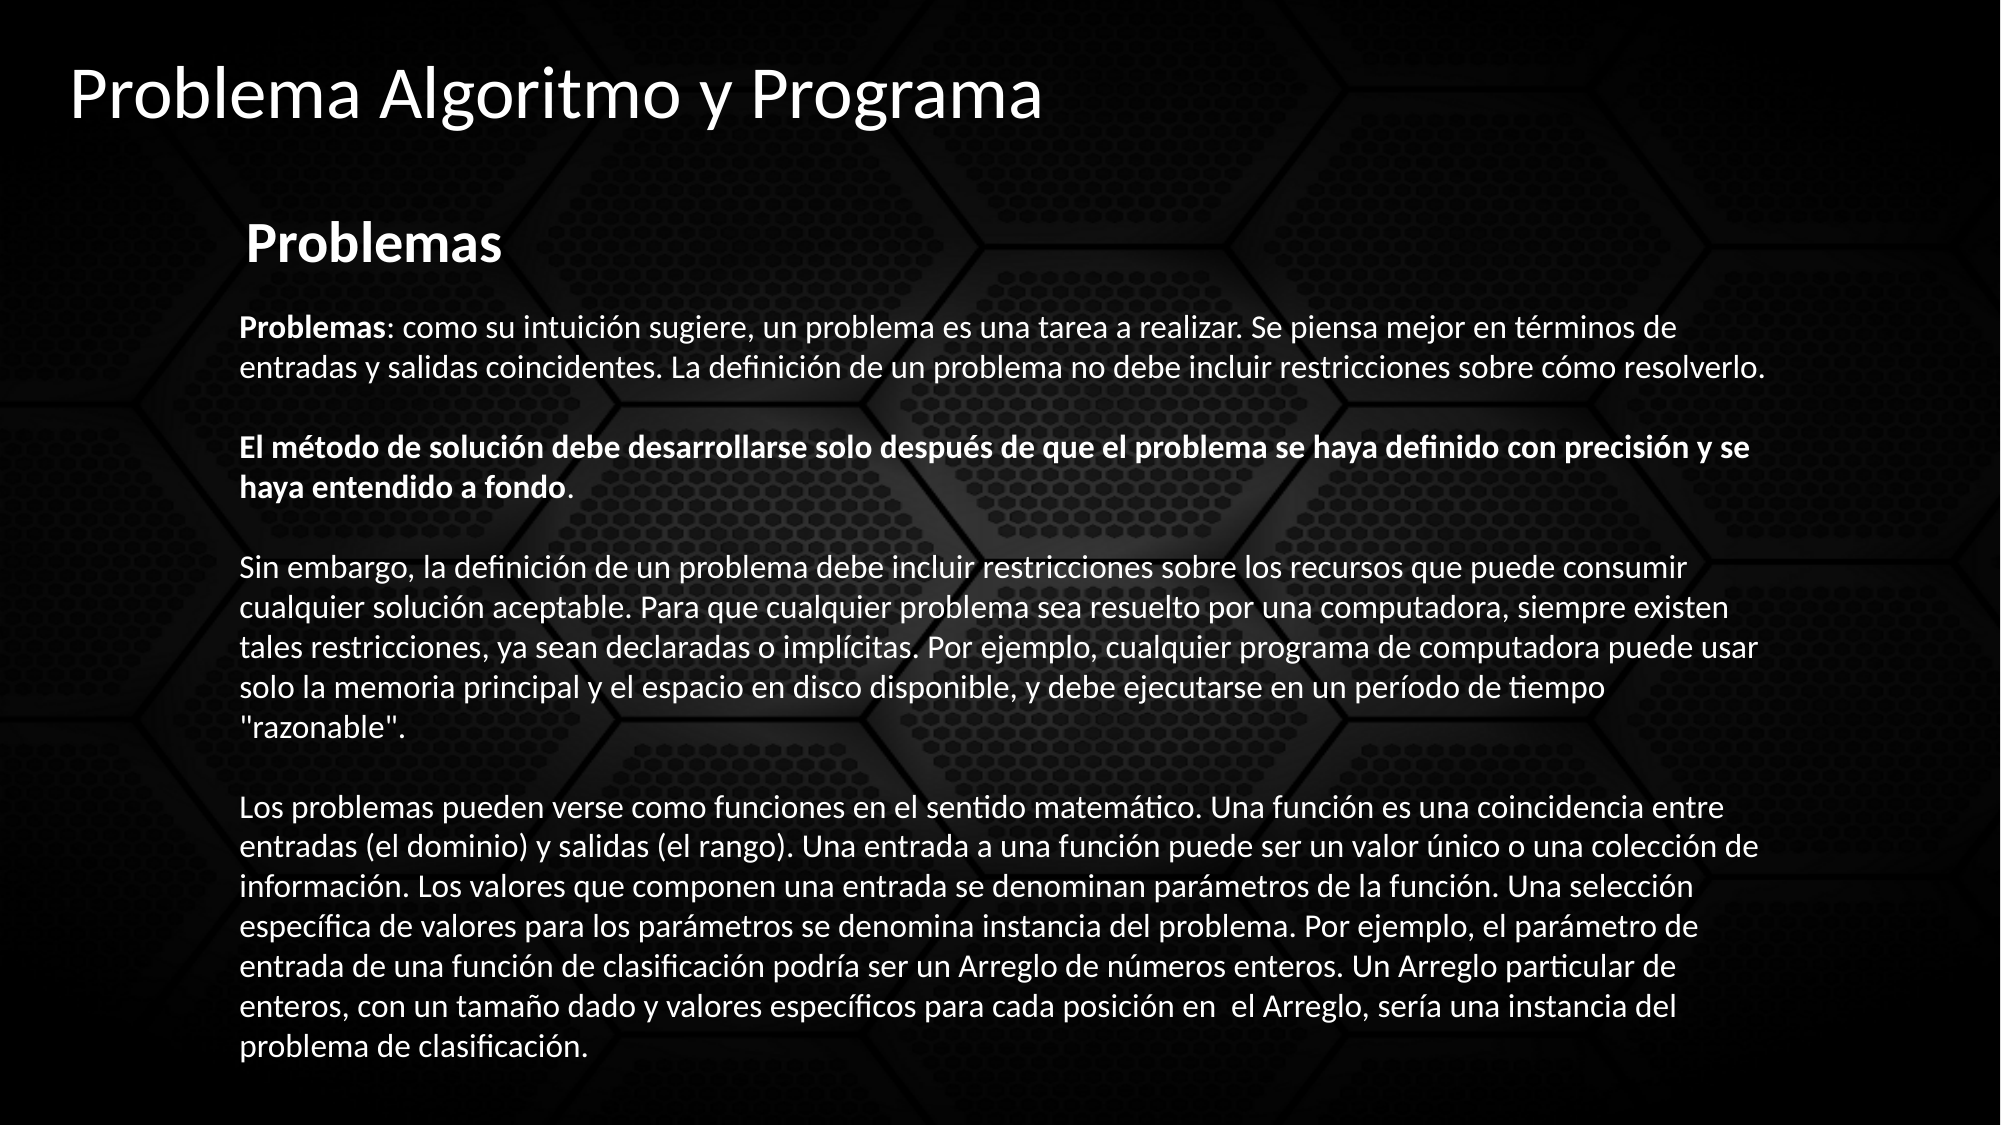

# Problema Algoritmo y Programa
Problemas
Problemas: como su intuición sugiere, un problema es una tarea a realizar. Se piensa mejor en términos de entradas y salidas coincidentes. La definición de un problema no debe incluir restricciones sobre cómo resolverlo.
El método de solución debe desarrollarse solo después de que el problema se haya definido con precisión y se haya entendido a fondo.
Sin embargo, la definición de un problema debe incluir restricciones sobre los recursos que puede consumir cualquier solución aceptable. Para que cualquier problema sea resuelto por una computadora, siempre existen tales restricciones, ya sean declaradas o implícitas. Por ejemplo, cualquier programa de computadora puede usar solo la memoria principal y el espacio en disco disponible, y debe ejecutarse en un período de tiempo "razonable".

Los problemas pueden verse como funciones en el sentido matemático. Una función es una coincidencia entre entradas (el dominio) y salidas (el rango). Una entrada a una función puede ser un valor único o una colección de información. Los valores que componen una entrada se denominan parámetros de la función. Una selección específica de valores para los parámetros se denomina instancia del problema. Por ejemplo, el parámetro de entrada de una función de clasificación podría ser un Arreglo de números enteros. Un Arreglo particular de enteros, con un tamaño dado y valores específicos para cada posición en  el Arreglo, sería una instancia del problema de clasificación.